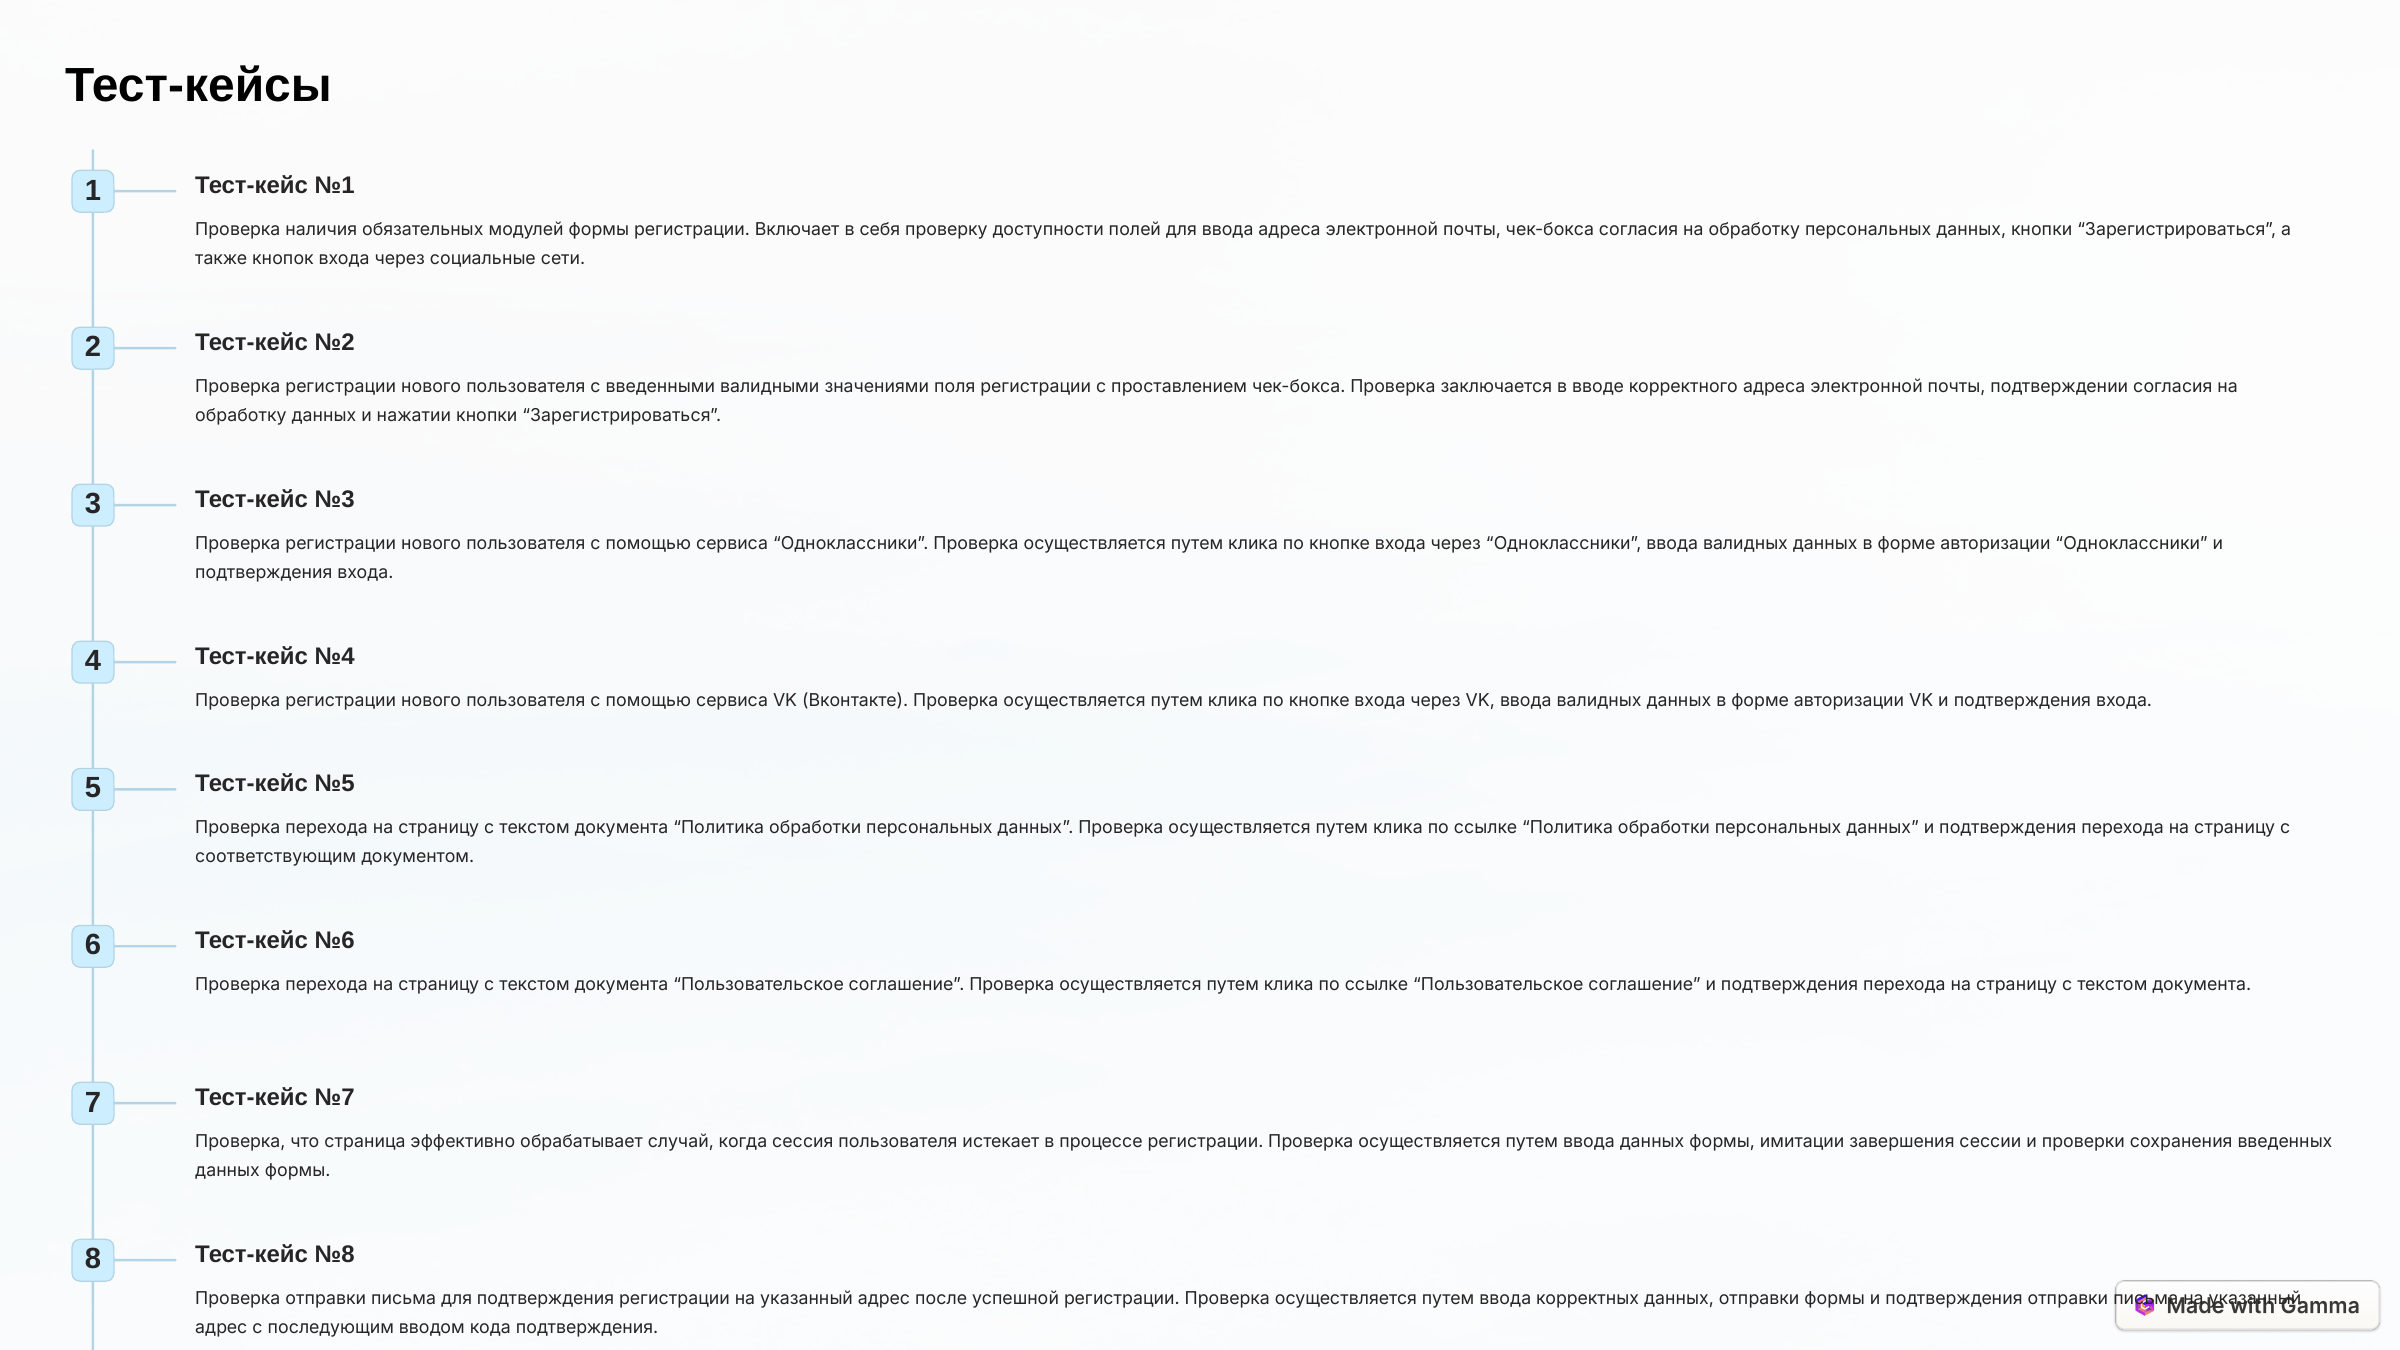

Тест-кейсы

Тест-кейс №1

1

Проверка наличия обязательных модулей формы регистрации. Включает в себя проверку доступности полей для ввода адреса электронной почты, чек-бокса согласия на обработку персональных данных, кнопки “Зарегистрироваться”, а также кнопок входа через социальные сети.
Тест-кейс №2

2

Проверка регистрации нового пользователя с введенными валидными значениями поля регистрации с проставлением чек-бокса. Проверка заключается в вводе корректного адреса электронной почты, подтверждении согласия на обработку данных и нажатии кнопки “Зарегистрироваться”.
Тест-кейс №3

3

Проверка регистрации нового пользователя с помощью сервиса “Одноклассники”. Проверка осуществляется путем клика по кнопке входа через “Одноклассники”, ввода валидных данных в форме авторизации “Одноклассники” и подтверждения входа.
Тест-кейс №4

4

Проверка регистрации нового пользователя с помощью сервиса VK (Вконтакте). Проверка осуществляется путем клика по кнопке входа через VK, ввода валидных данных в форме авторизации VK и подтверждения входа.
Тест-кейс №5

5

Проверка перехода на страницу с текстом документа “Политика обработки персональных данных”. Проверка осуществляется путем клика по ссылке “Политика обработки персональных данных” и подтверждения перехода на страницу с соответствующим документом.
Тест-кейс №6

6

Проверка перехода на страницу с текстом документа “Пользовательское соглашение”. Проверка осуществляется путем клика по ссылке “Пользовательское соглашение” и подтверждения перехода на страницу с текстом документа.
Тест-кейс №7

7

Проверка, что страница эффективно обрабатывает случай, когда сессия пользователя истекает в процессе регистрации. Проверка осуществляется путем ввода данных формы, имитации завершения сессии и проверки сохранения введенных данных формы.
Тест-кейс №8

8

Проверка отправки письма для подтверждения регистрации на указанный адрес после успешной регистрации. Проверка осуществляется путем ввода корректных данных, отправки формы и подтверждения отправки письма на указанный адрес с последующим вводом кода подтверждения.
Тест-кейс №9

9

Проверка на кроссбраузерность страницы регистрации. Проверка осуществляется путем тестирования формы регистрации в разных браузерах (Chrome, Firefox, Safari, Edge) с подтверждением успешной регистрации и корректного отображения страницы.
Тест-кейс №10

10

Проверка страницы на удобство использования и корректность отображения в десктопных и в мобильных браузерах. Проверка осуществляется путем тестирования формы регистрации в разных браузерах (Google Chrome, Samsung Internet, Safari) с подтверждением успешной регистрации и корректного отображения страницы на разных платформах.
Тест-кейс №11

11

Проверка возможности регистрации пользователя с введенными невалидными данными в поле “e-mail”. Проверка осуществляется путем ввода некорректных данных в поле “e-mail”, подтверждении согласия на обработку данных, отправке формы и подтверждении вывода сообщения об ошибке.
Тест-кейс №12

12

Проверка отправки пустой формы регистрации. Проверка осуществляется путем отправки формы без ввода данных, подтверждении вывода сообщения об ошибке.
Тест-кейс №13

13

Проверка отправки пустой формы регистрации с проставлением чек-бокса согласия. Проверка осуществляется путем отправки формы без ввода данных, но с подтверждением согласия на обработку данных, подтверждении вывода сообщения об ошибке.
Тест-кейс №14

14

Проверка возможности регистрации пользователя с введенными валидными данными в поле “e-mail” и непоставленным чек-боксом согласия. Проверка осуществляется путем ввода корректных данных в поле “e-mail”, но без подтверждения согласия на обработку данных, подтверждении вывода сообщения об ошибке.
Тест-кейс №15

15

Проверка возможности регистрации уже зарегистрированного пользователя. Проверка осуществляется путем ввода данных уже существующего пользователя, подтверждении вывода сообщения об ошибке.